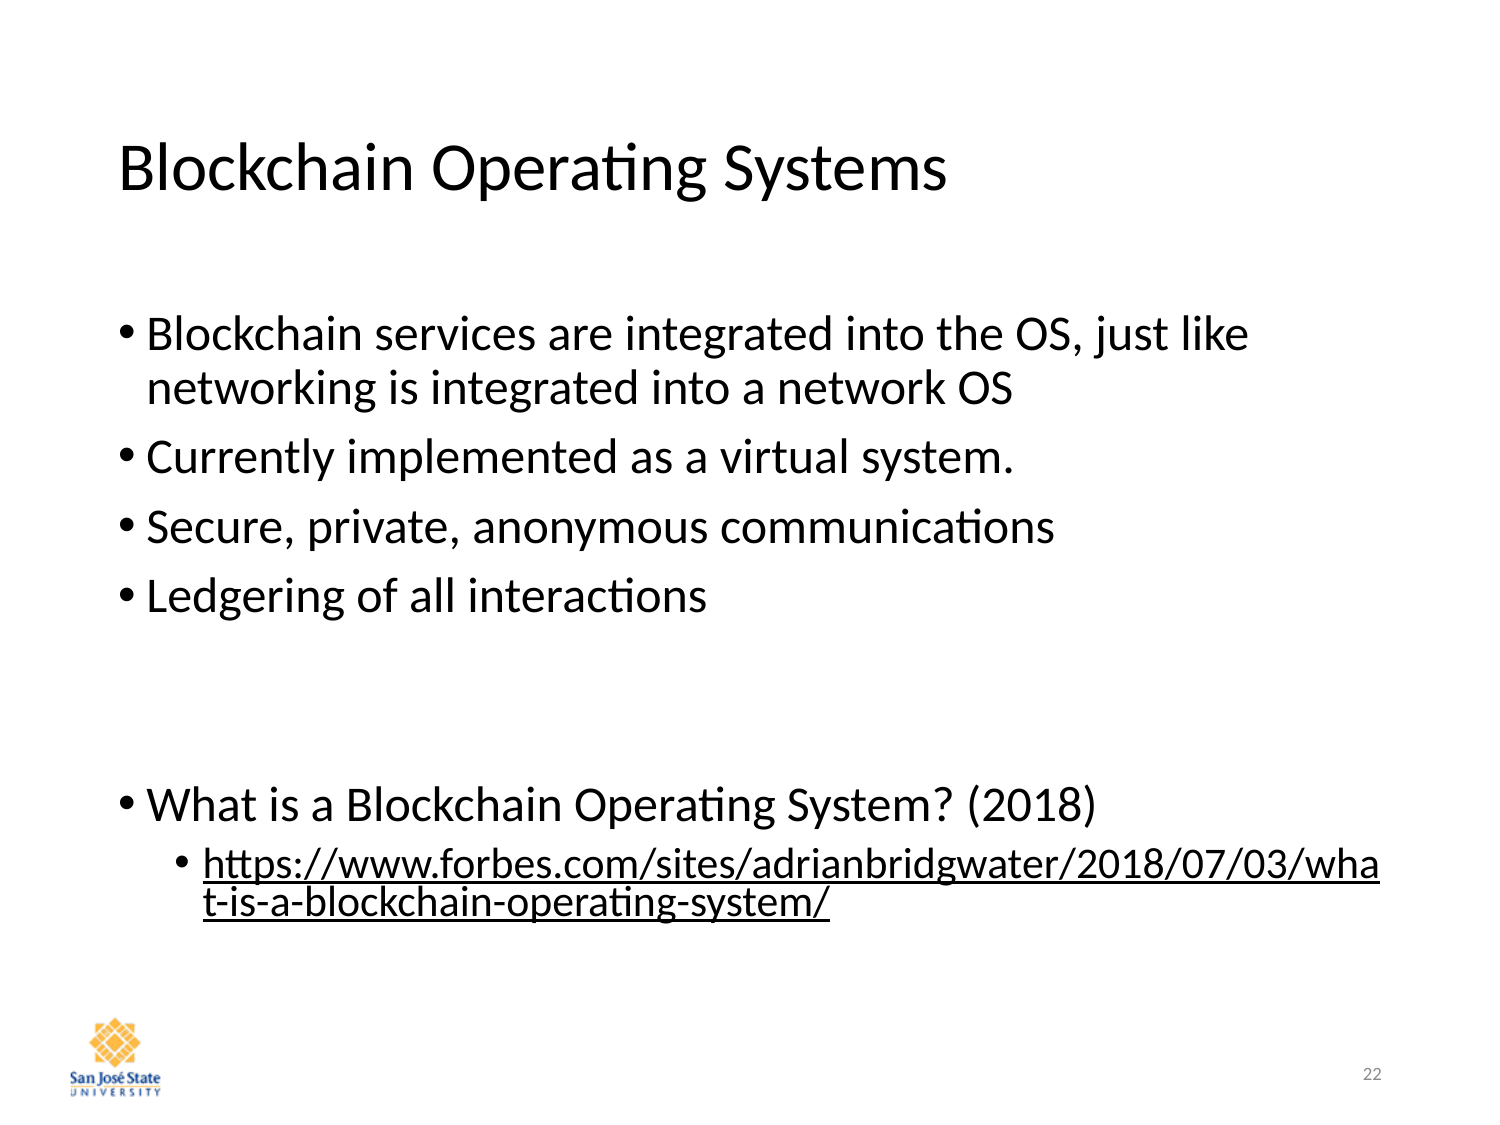

# Blockchain Operating Systems
Blockchain services are integrated into the OS, just like networking is integrated into a network OS
Currently implemented as a virtual system.
Secure, private, anonymous communications
Ledgering of all interactions

What is a Blockchain Operating System? (2018)
https://www.forbes.com/sites/adrianbridgwater/2018/07/03/what-is-a-blockchain-operating-system/
22